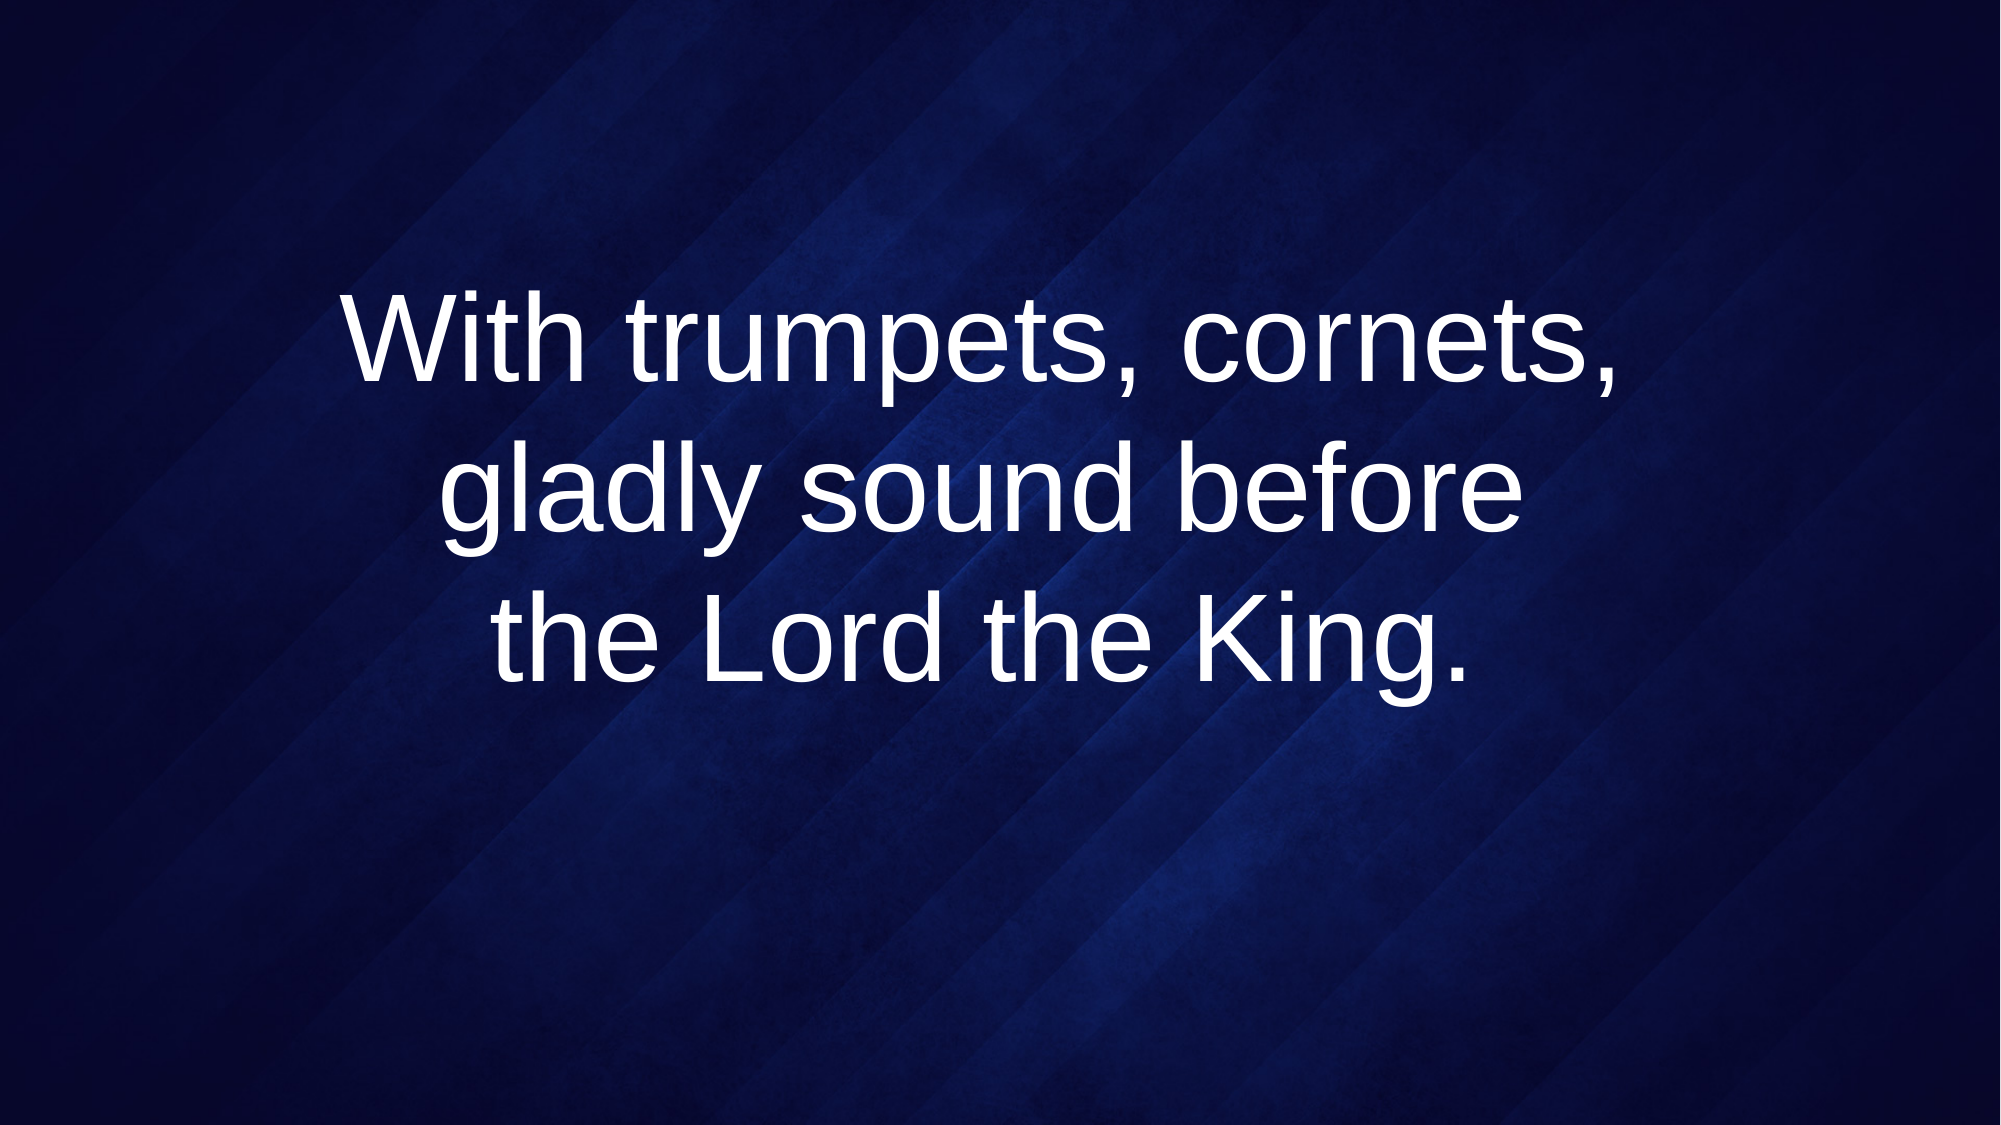

# With trumpets, cornets, gladly sound before the Lord the King.